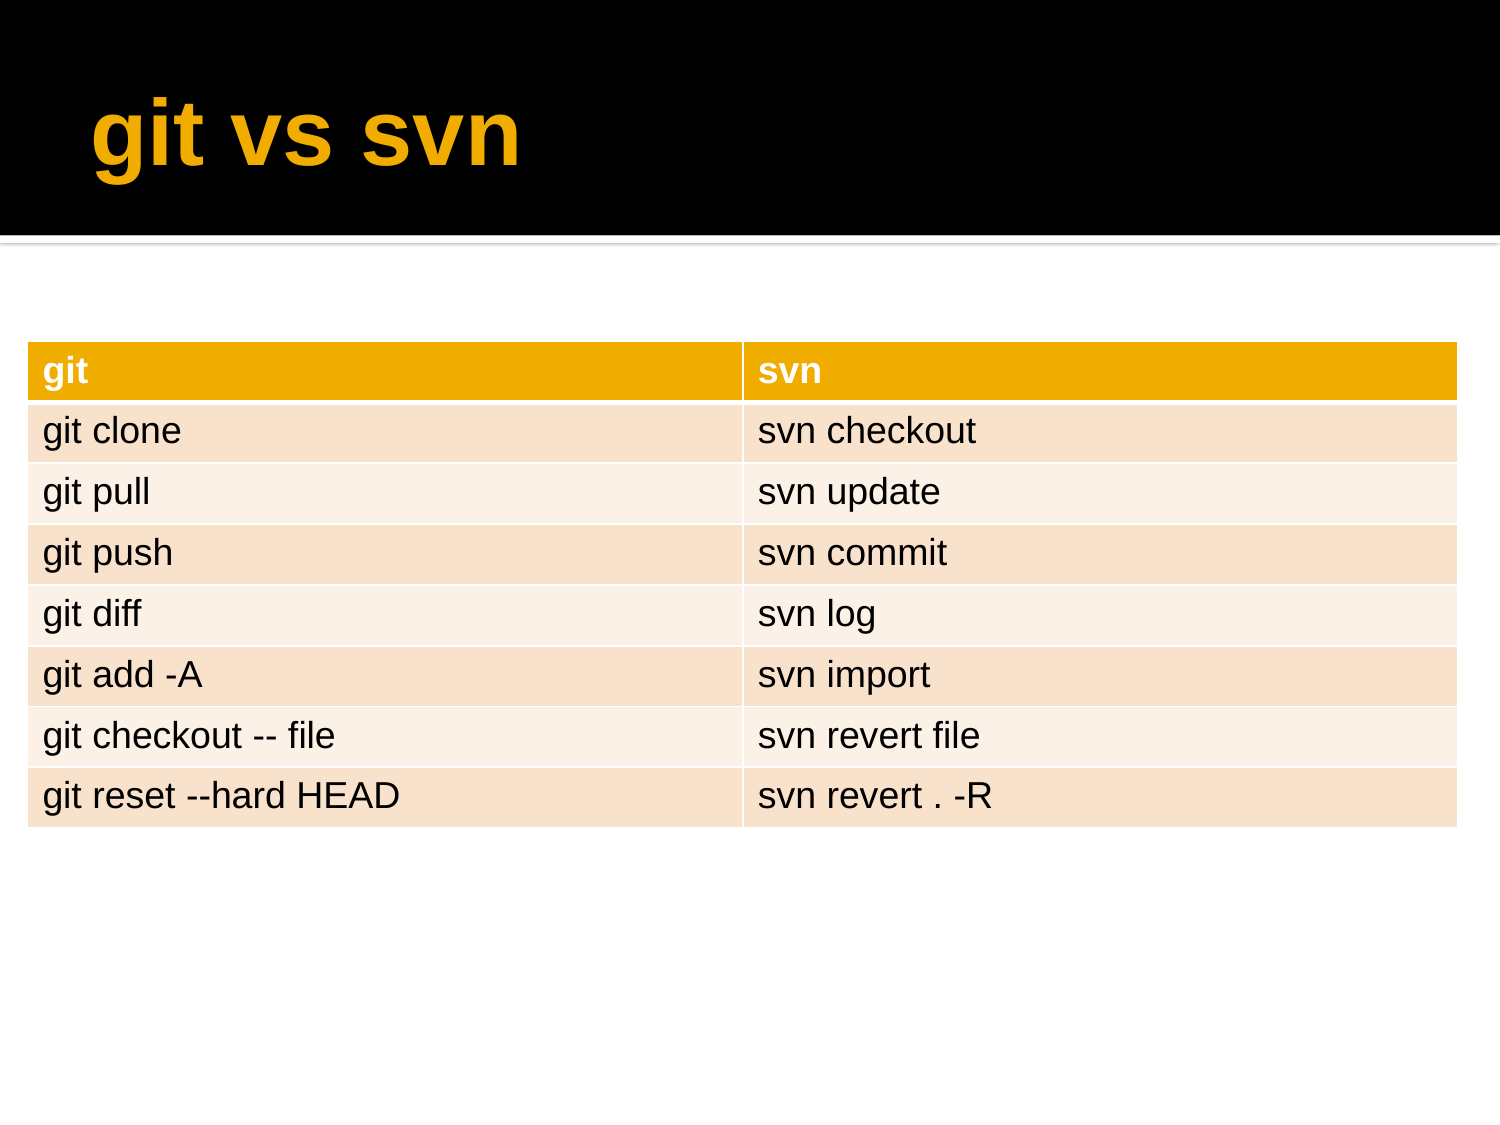

# git vs svn
| git | svn |
| --- | --- |
| git clone | svn checkout |
| git pull | svn update |
| git push | svn commit |
| git diff | svn log |
| git add -A | svn import |
| git checkout -- file | svn revert file |
| git reset --hard HEAD | svn revert . -R |